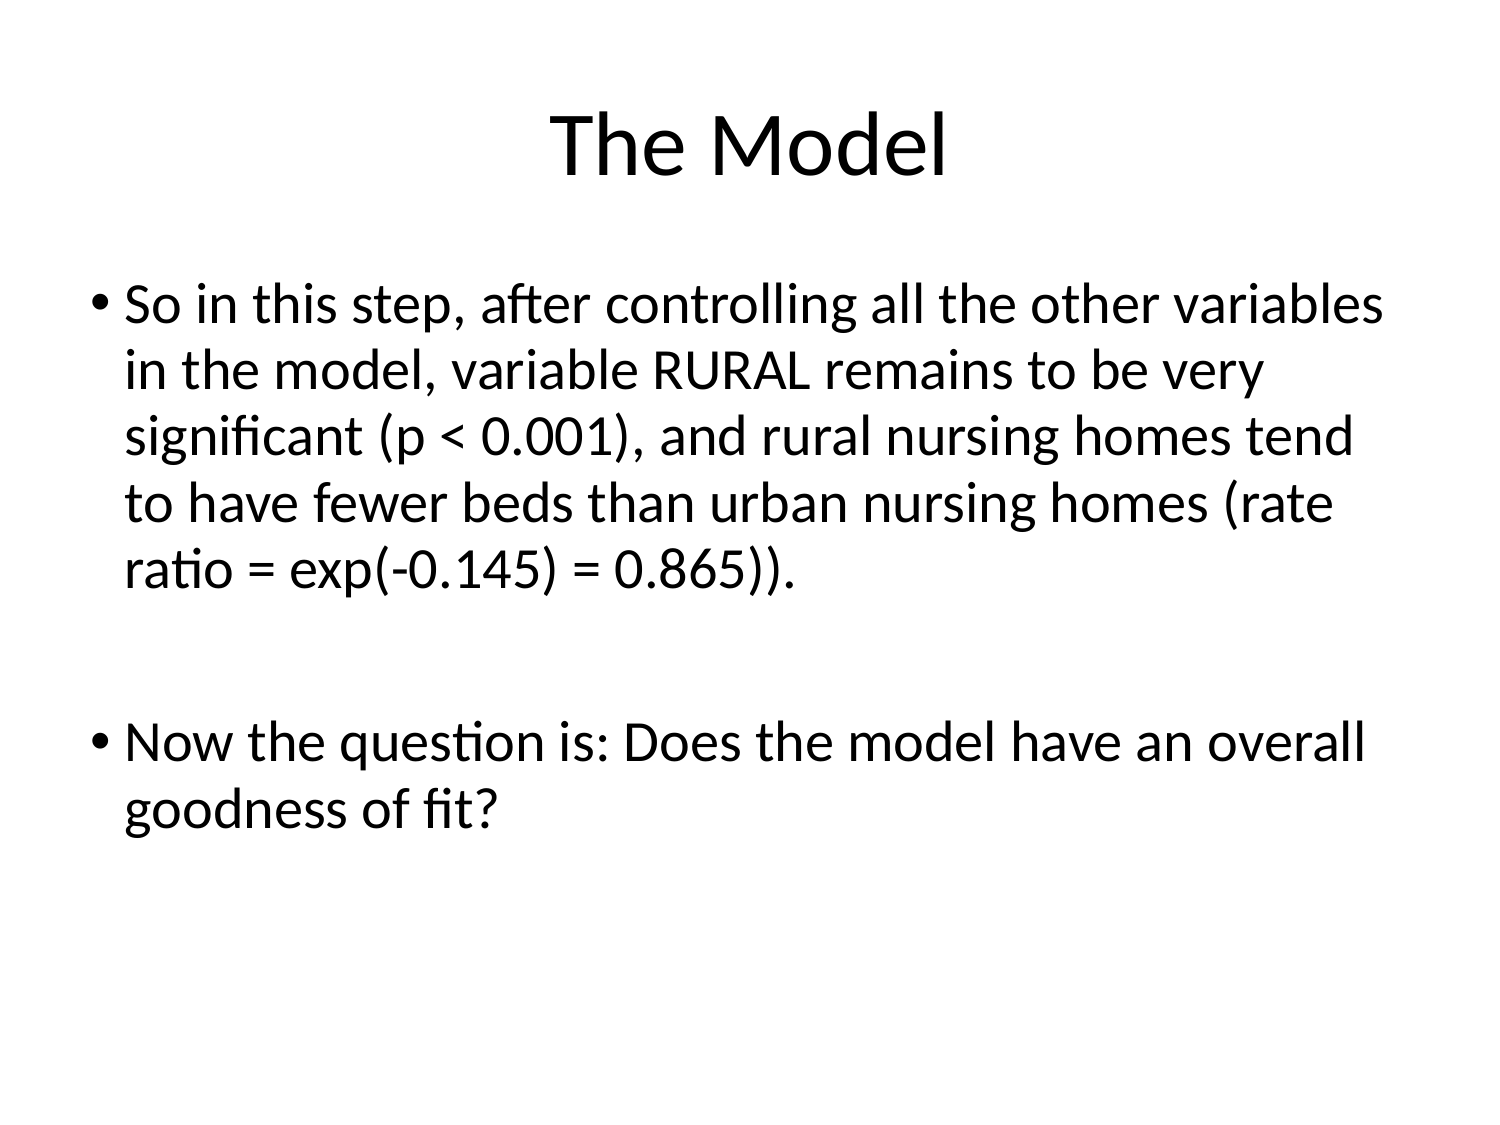

# The Model
So in this step, after controlling all the other variables in the model, variable RURAL remains to be very significant (p < 0.001), and rural nursing homes tend to have fewer beds than urban nursing homes (rate ratio = exp(-0.145) = 0.865)).

Now the question is: Does the model have an overall goodness of fit?